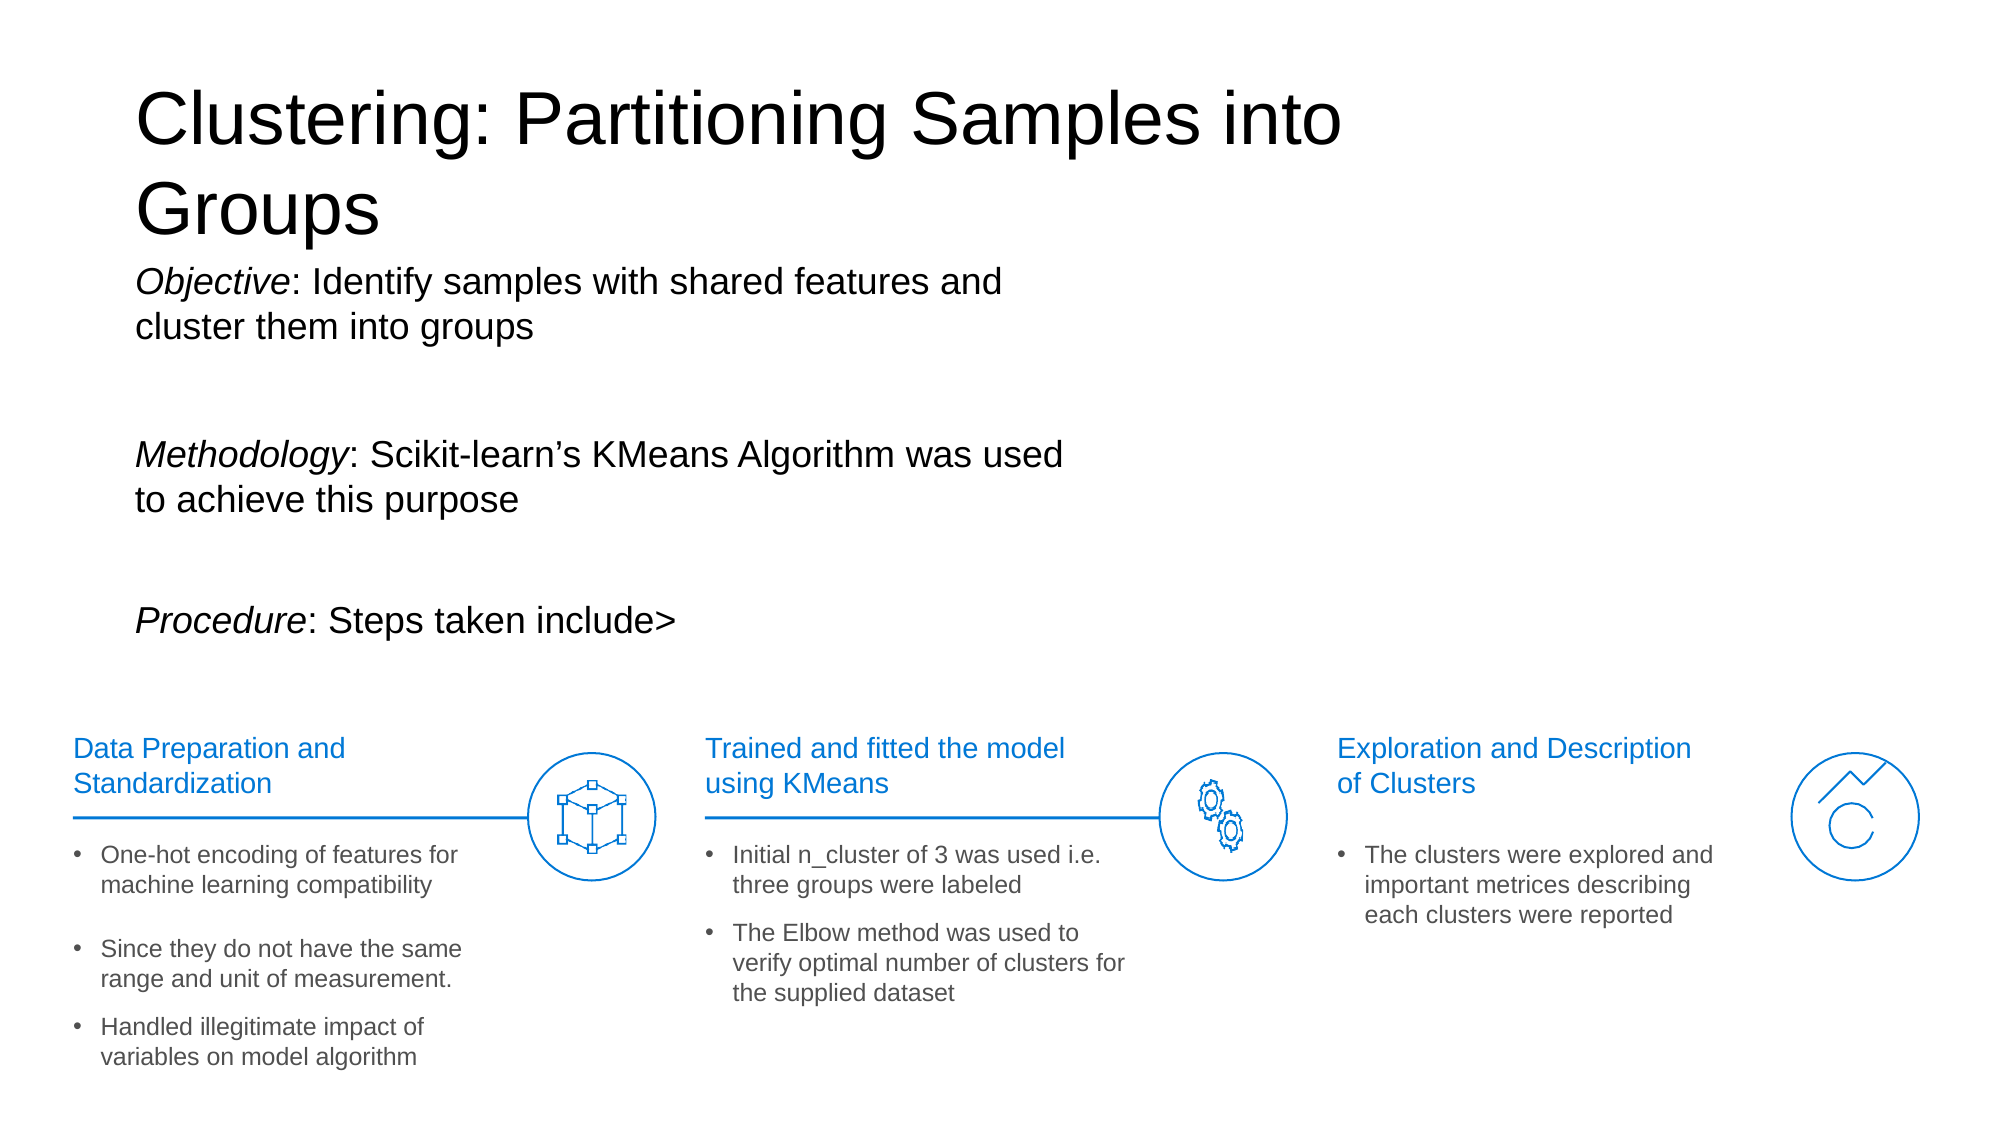

Clustering: Partitioning Samples into Groups
Objective: Identify samples with shared features and cluster them into groups
Methodology: Scikit-learn’s KMeans Algorithm was used to achieve this purpose
Procedure: Steps taken include>

Data Preparation and Standardization
Trained and fitted the model using KMeans
Exploration and Description of Clusters

One-hot encoding of features for machine learning compatibility

Since they do not have the same range and unit of measurement.
Handled illegitimate impact of variables on model algorithm
Initial n_cluster of 3 was used i.e. three groups were labeled
The Elbow method was used to verify optimal number of clusters for the supplied dataset
The clusters were explored and important metrices describing each clusters were reported